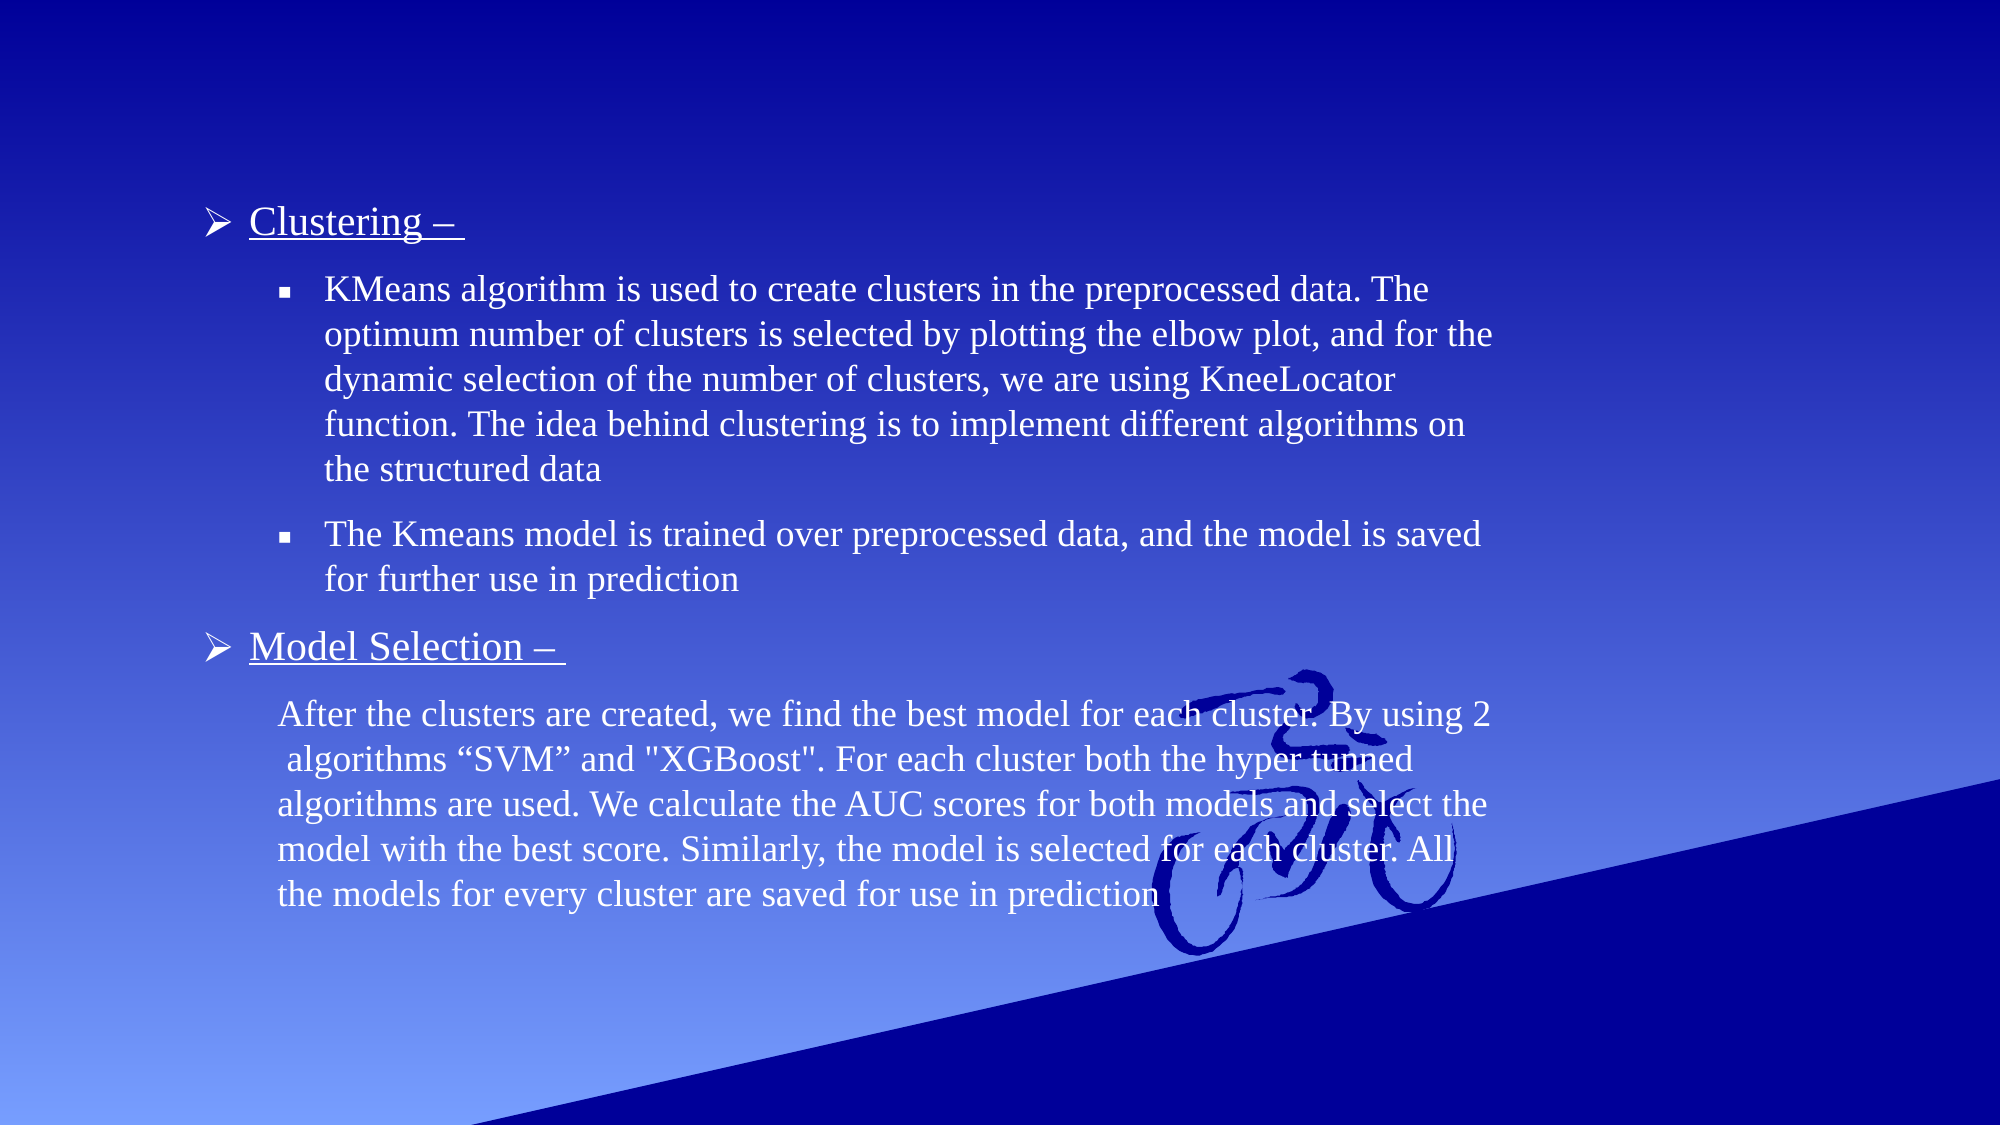

Clustering –
KMeans algorithm is used to create clusters in the preprocessed data. The optimum number of clusters is selected by plotting the elbow plot, and for the dynamic selection of the number of clusters, we are using KneeLocator function. The idea behind clustering is to implement different algorithms on the structured data
The Kmeans model is trained over preprocessed data, and the model is saved for further use in prediction
Model Selection –
After the clusters are created, we find the best model for each cluster. By using 2  algorithms “SVM” and "XGBoost". For each cluster both the hyper tunned algorithms are used. We calculate the AUC scores for both models and select the model with the best score. Similarly, the model is selected for each cluster. All the models for every cluster are saved for use in prediction